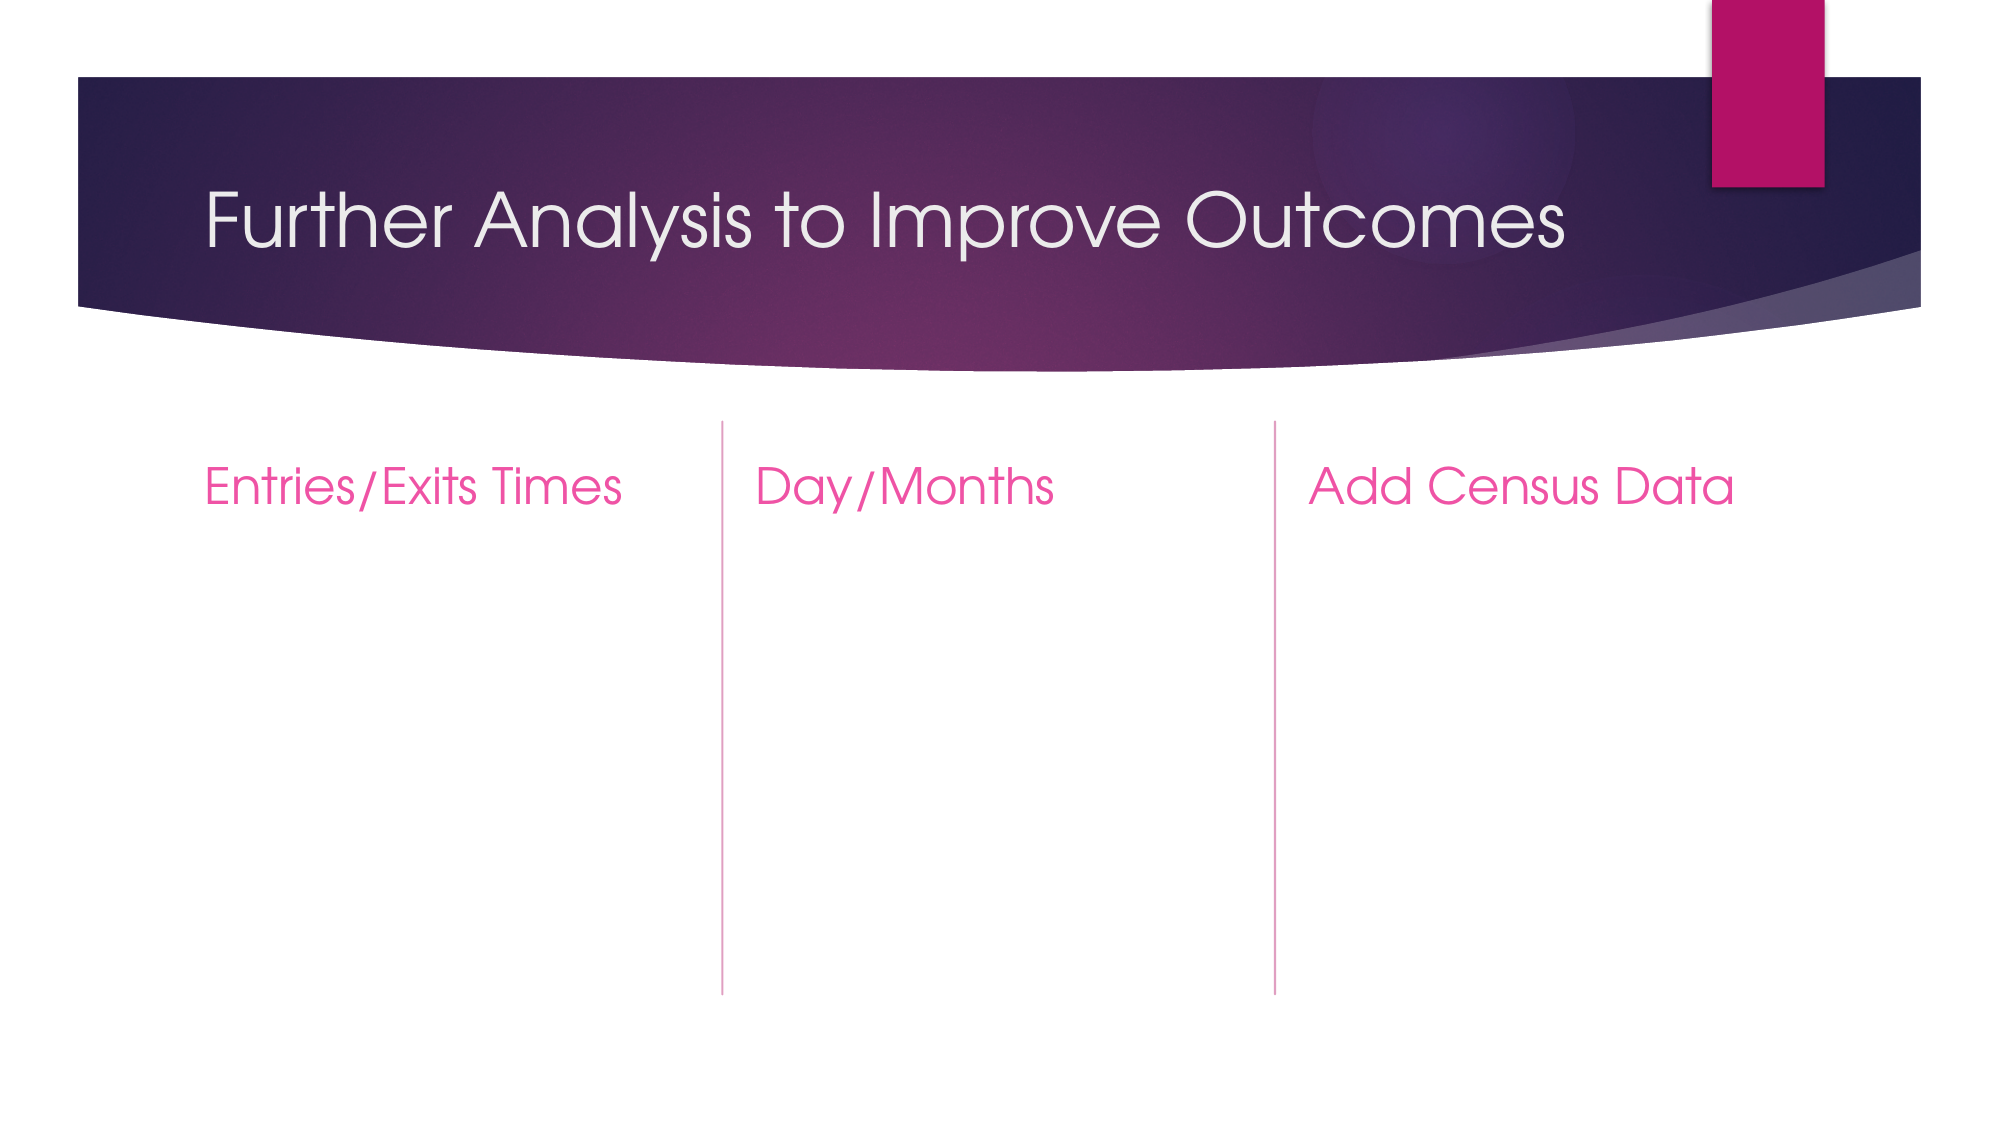

# Further Analysis to Improve Outcomes
Day/Months
Add Census Data
Entries/Exits Times